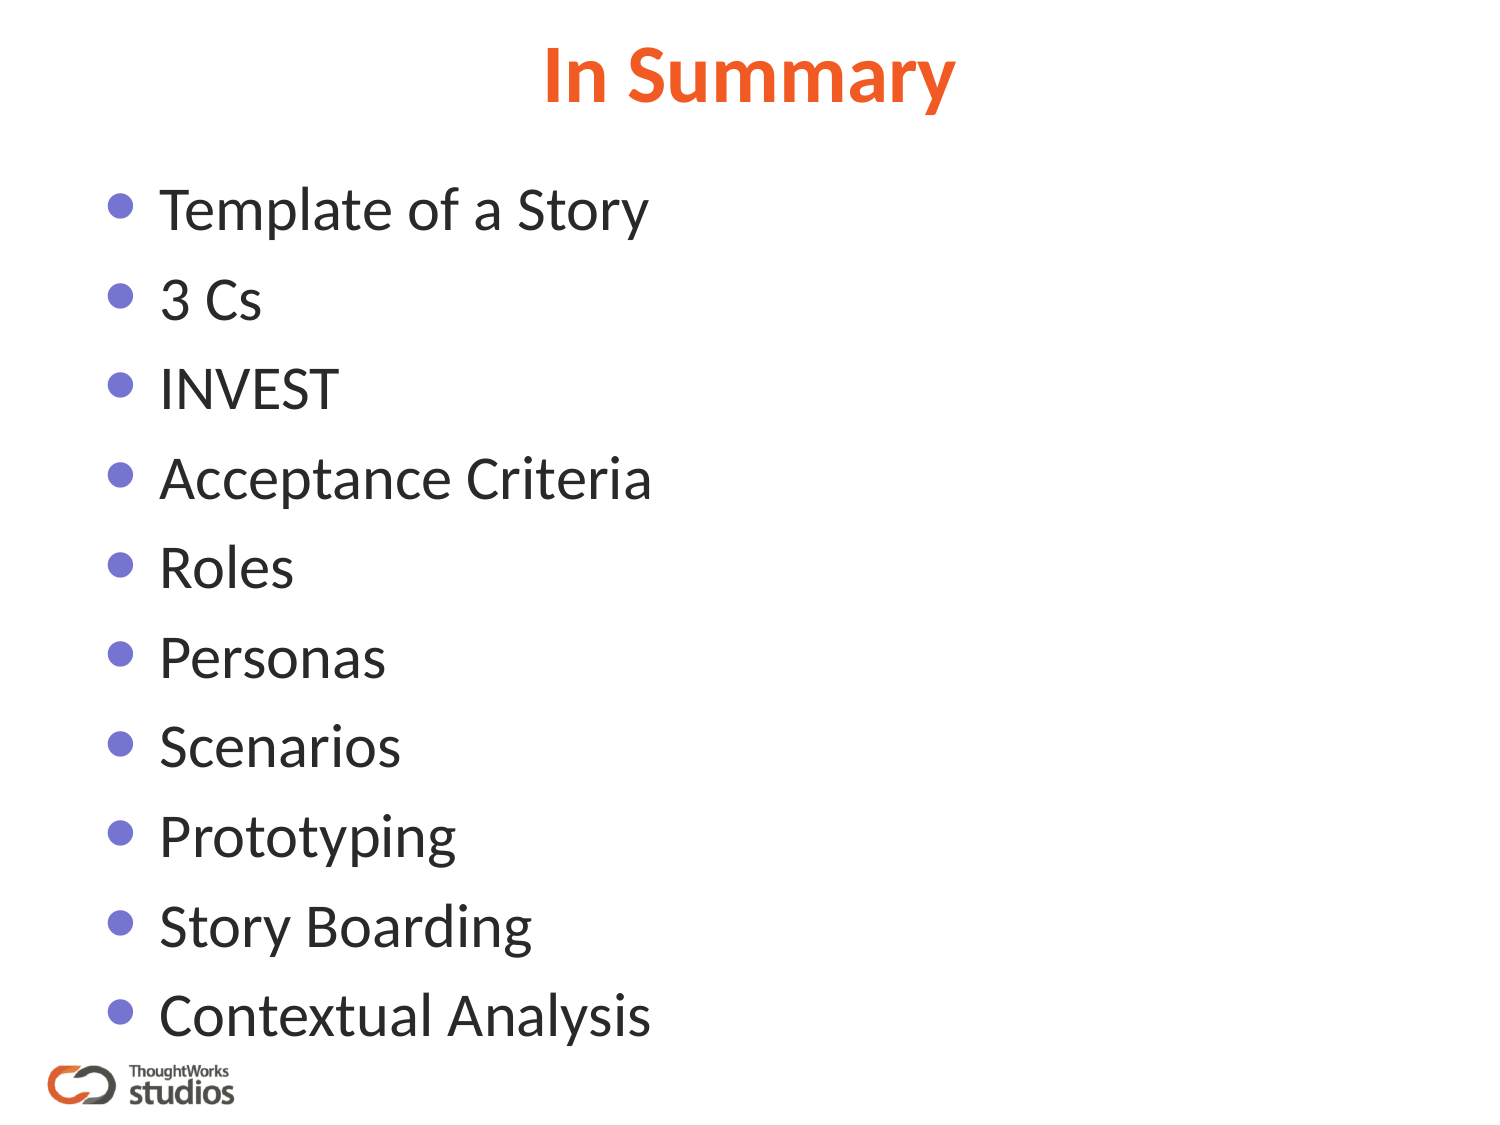

# In Summary
Template of a Story
3 Cs
INVEST
Acceptance Criteria
Roles
Personas
Scenarios
Prototyping
Story Boarding
Contextual Analysis